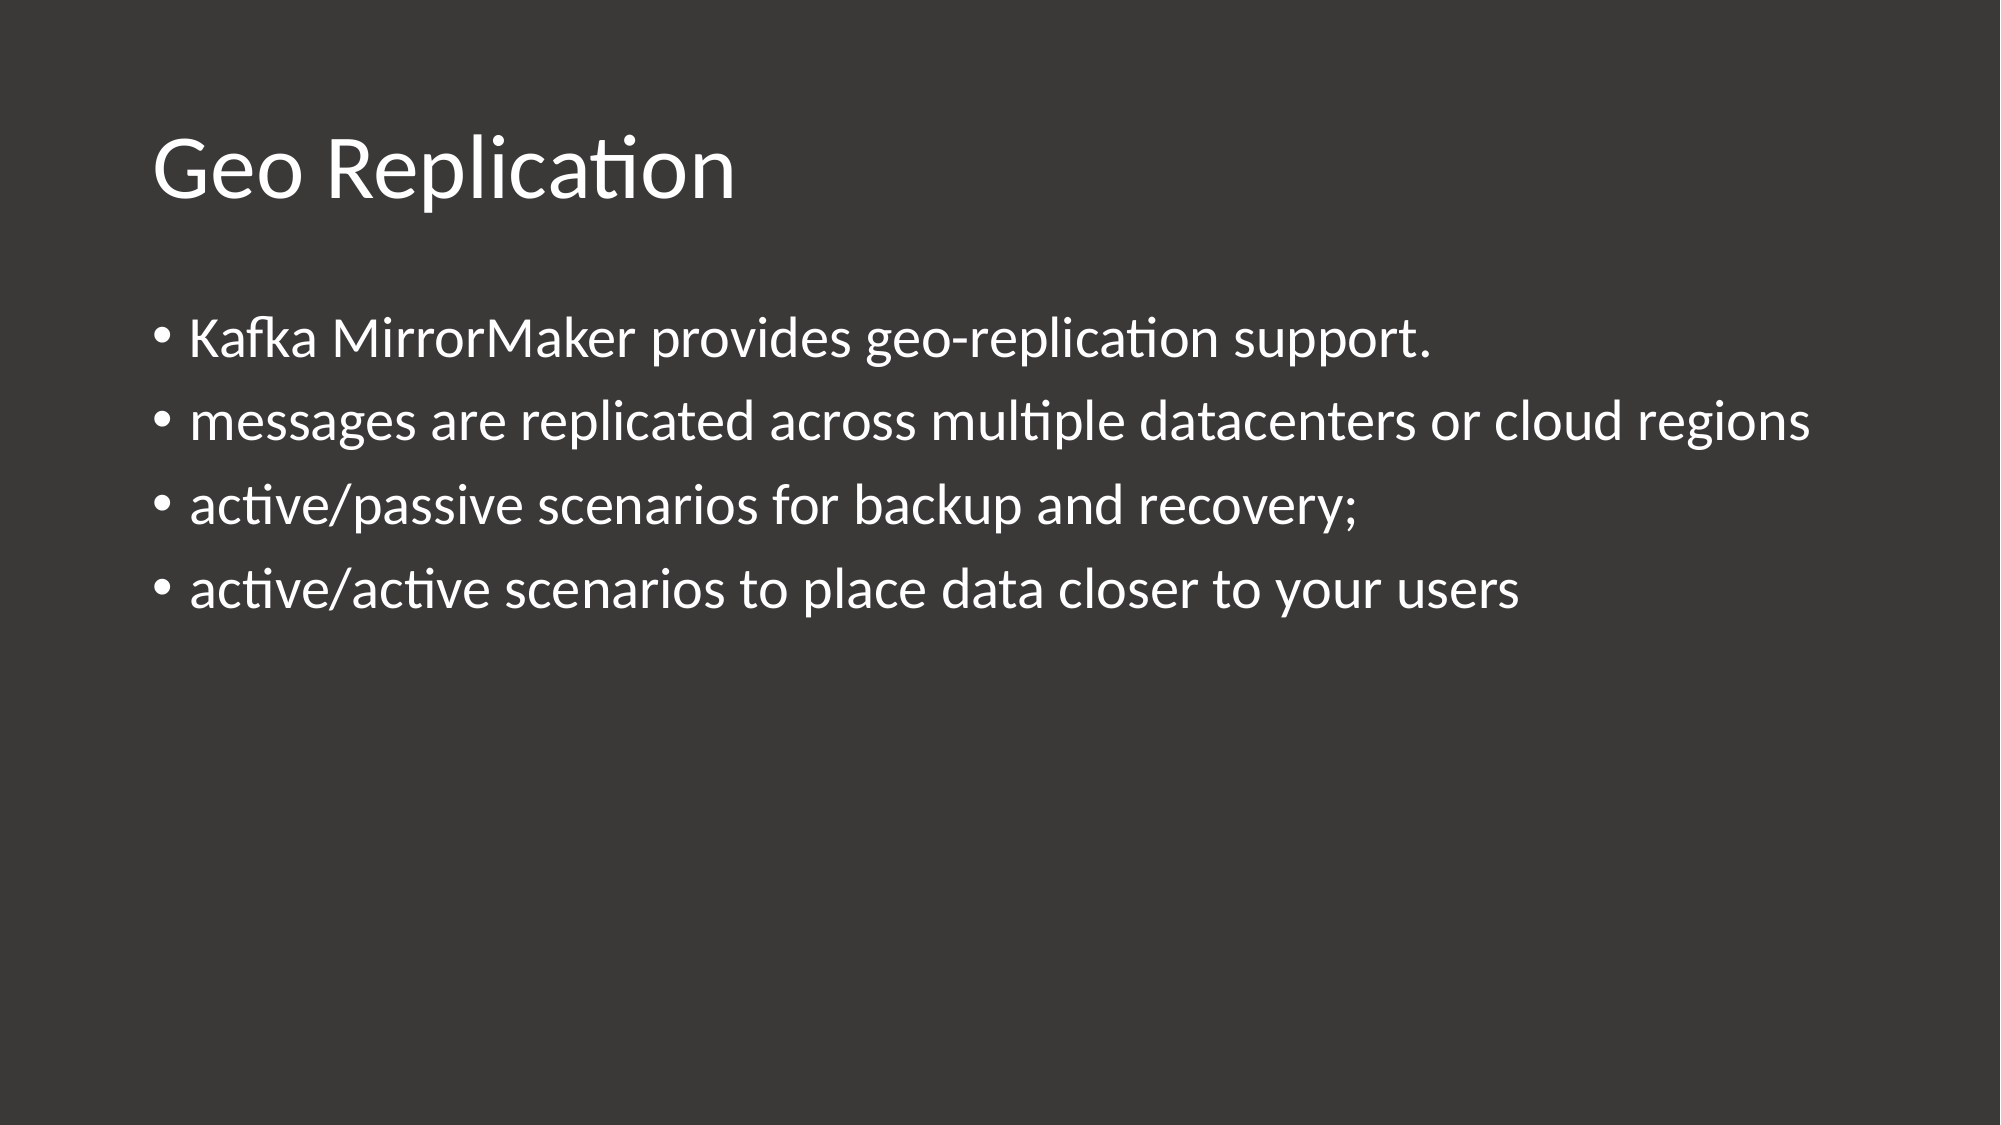

# Geo Replication
Kafka MirrorMaker provides geo-replication support.
messages are replicated across multiple datacenters or cloud regions
active/passive scenarios for backup and recovery;
active/active scenarios to place data closer to your users